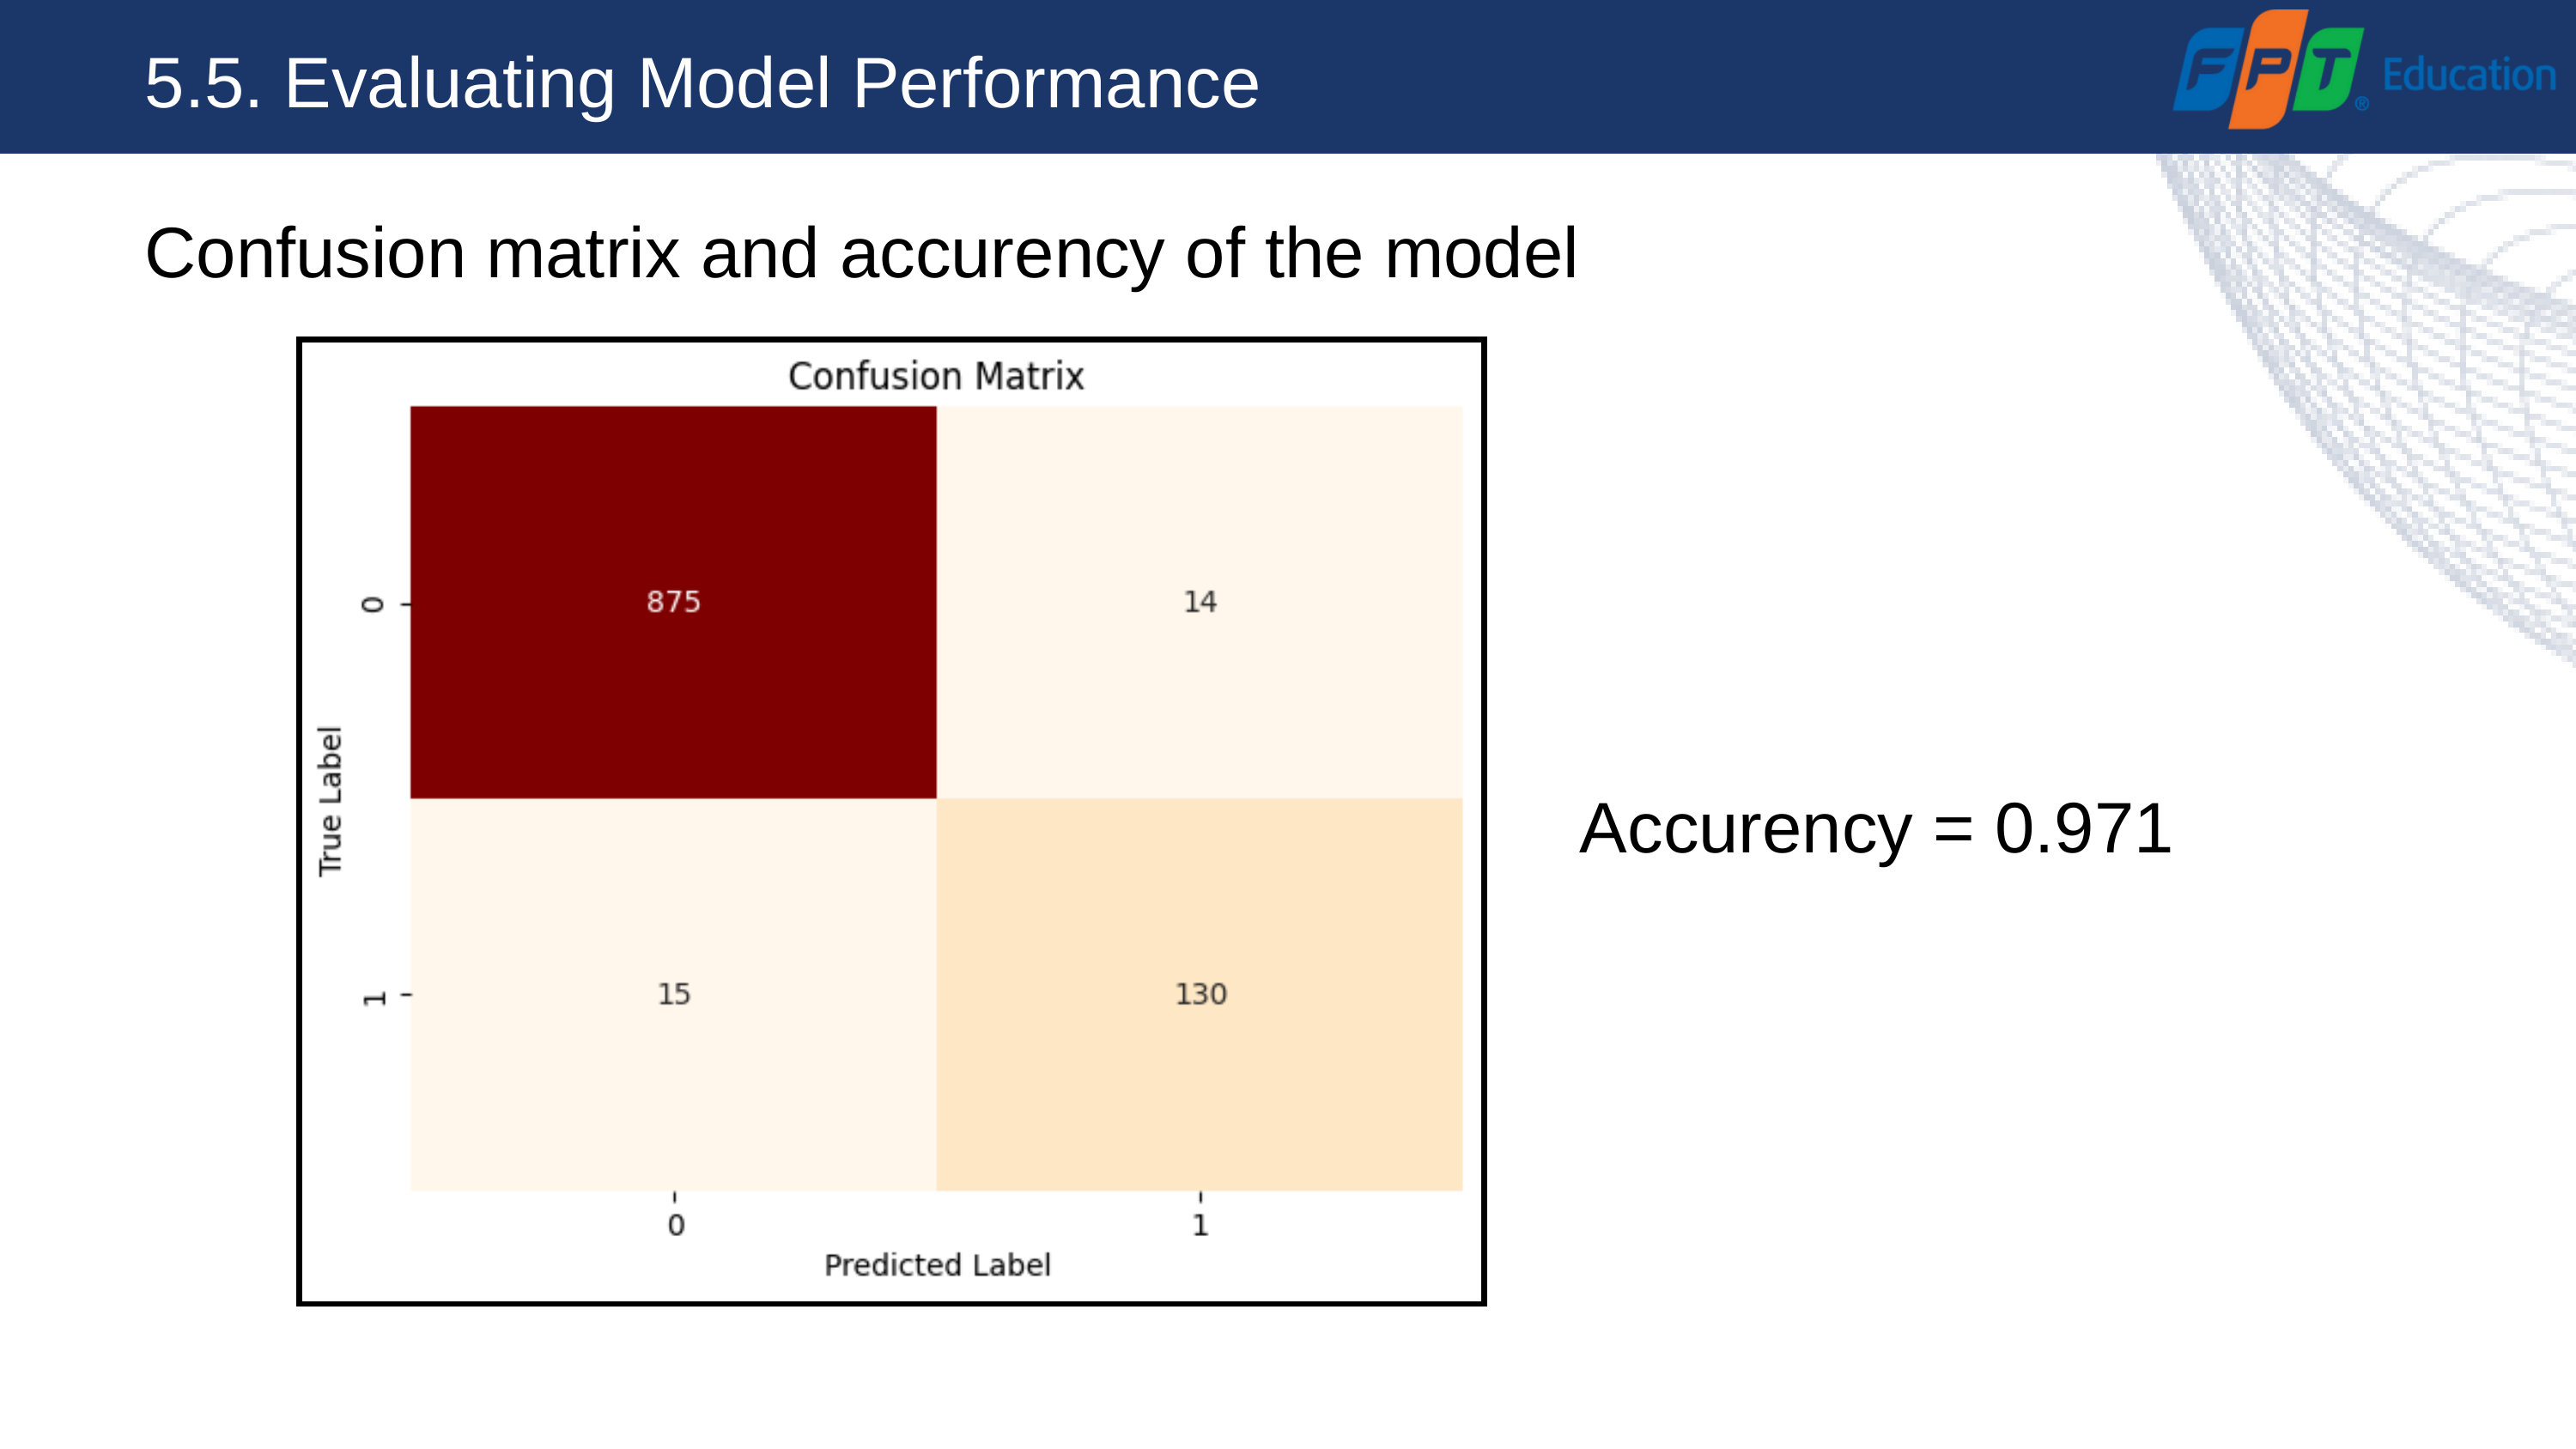

5.5. Evaluating Model Performance
Confusion matrix and accurency of the model

Accurency = 0.971